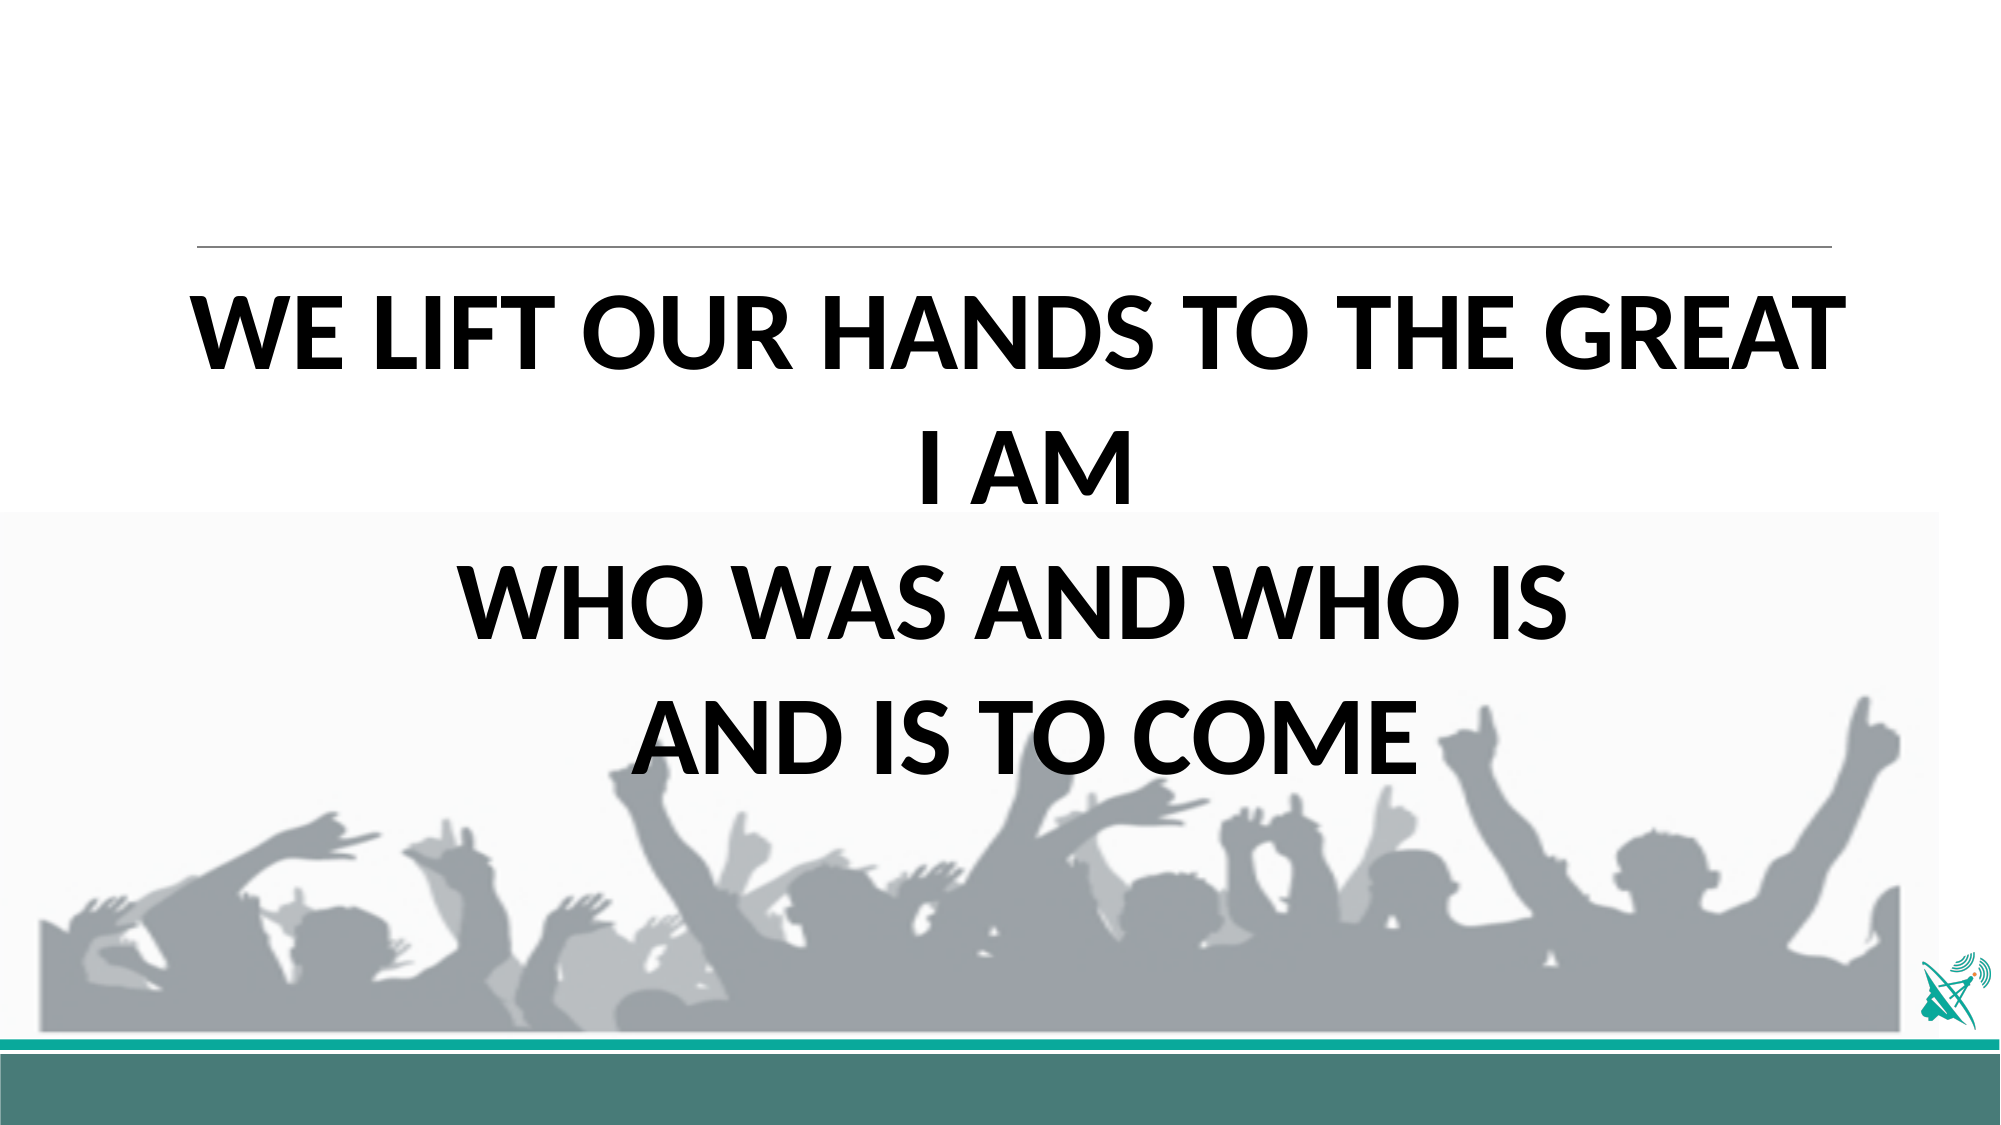

WE LIFT OUR HANDS TO THE GREAT I AM
WHO WAS AND WHO IS
AND IS TO COME